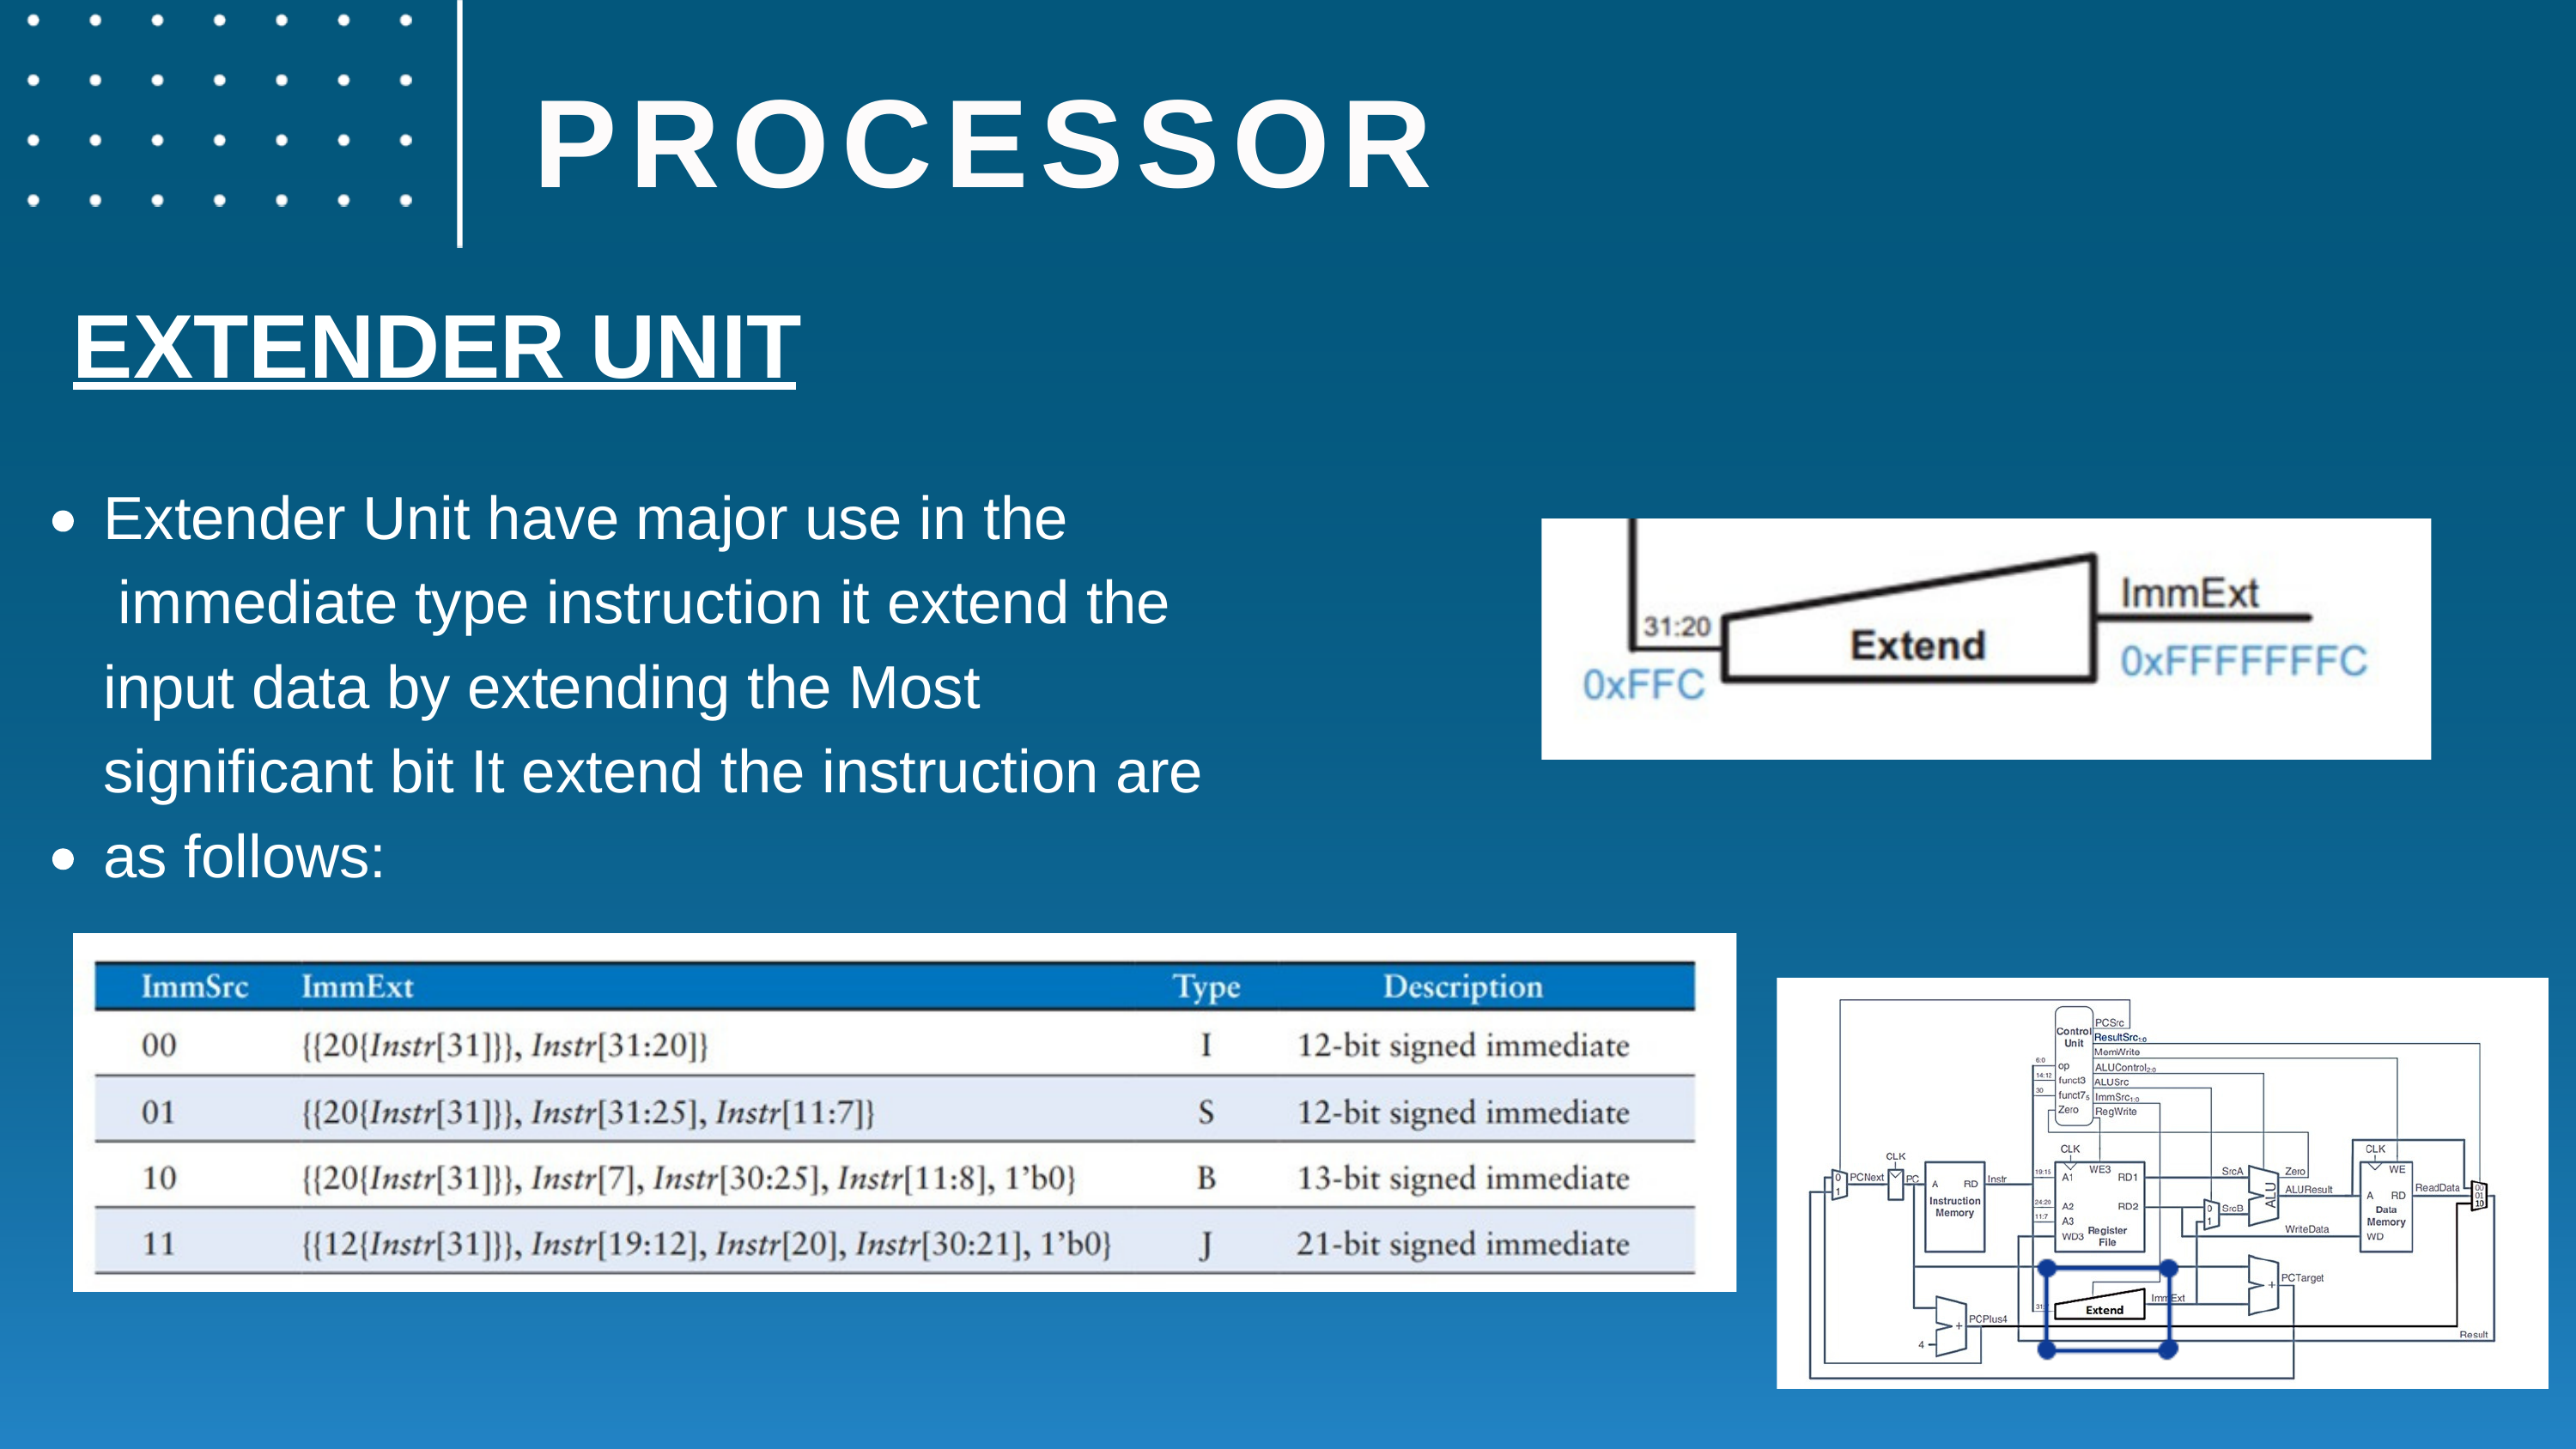

PROCESSOR
EXTENDER UNIT

Extender Unit have major use in the

immediate type instruction it extend the
input data by extending the Most significant bit It extend the instruction are as follows: